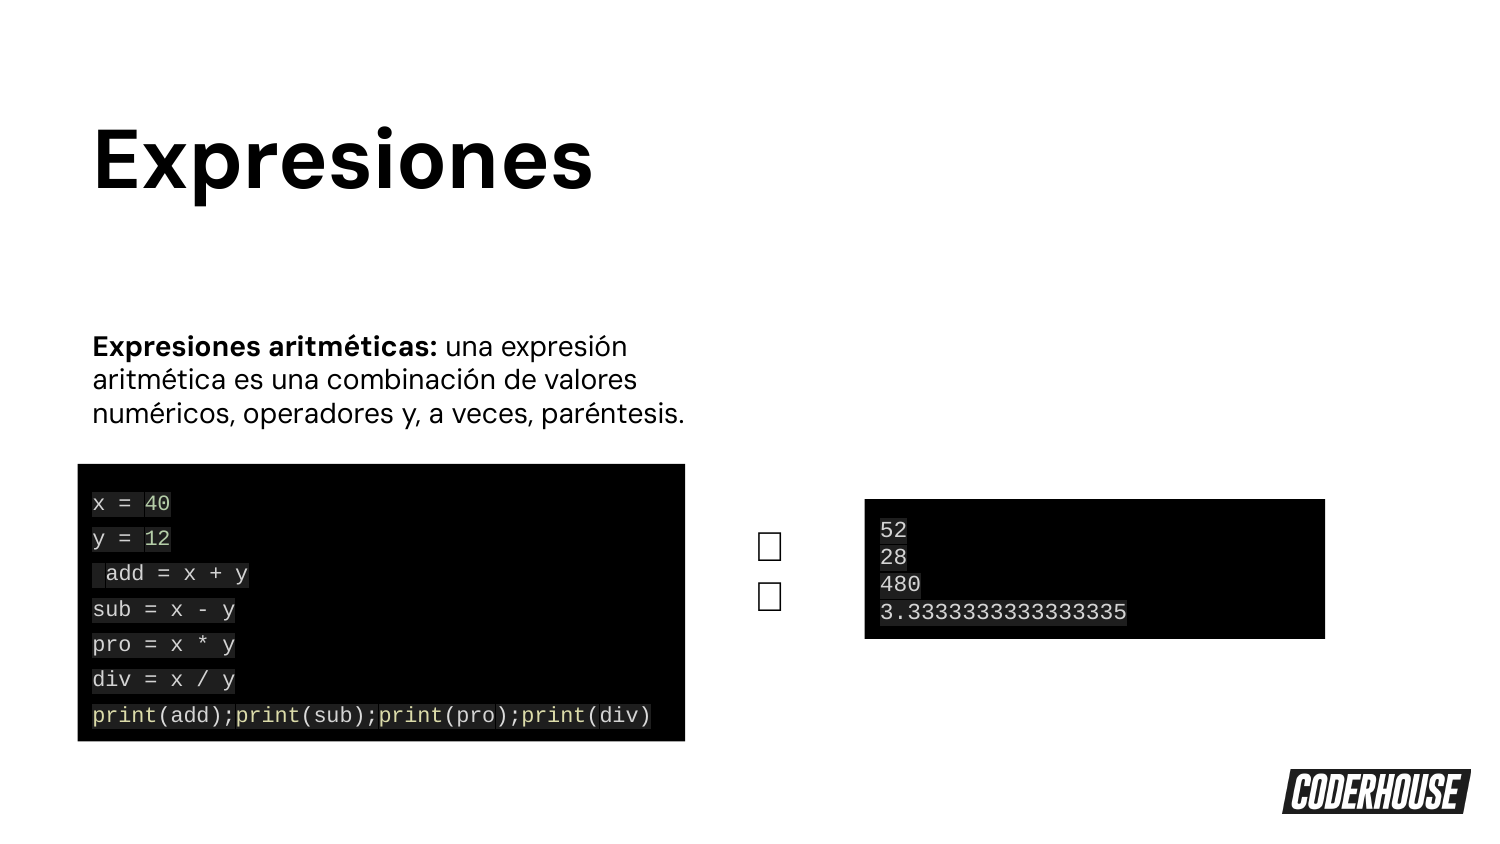

Expresiones

Expresiones aritméticas: una expresión aritmética es una combinación de valores numéricos, operadores y, a veces, paréntesis.

x = 40
y = 12
 add = x + y
sub = x - y
pro = x * y
div = x / y
print(add);print(sub);print(pro);print(div)
52
28
480
3.3333333333333335
👉